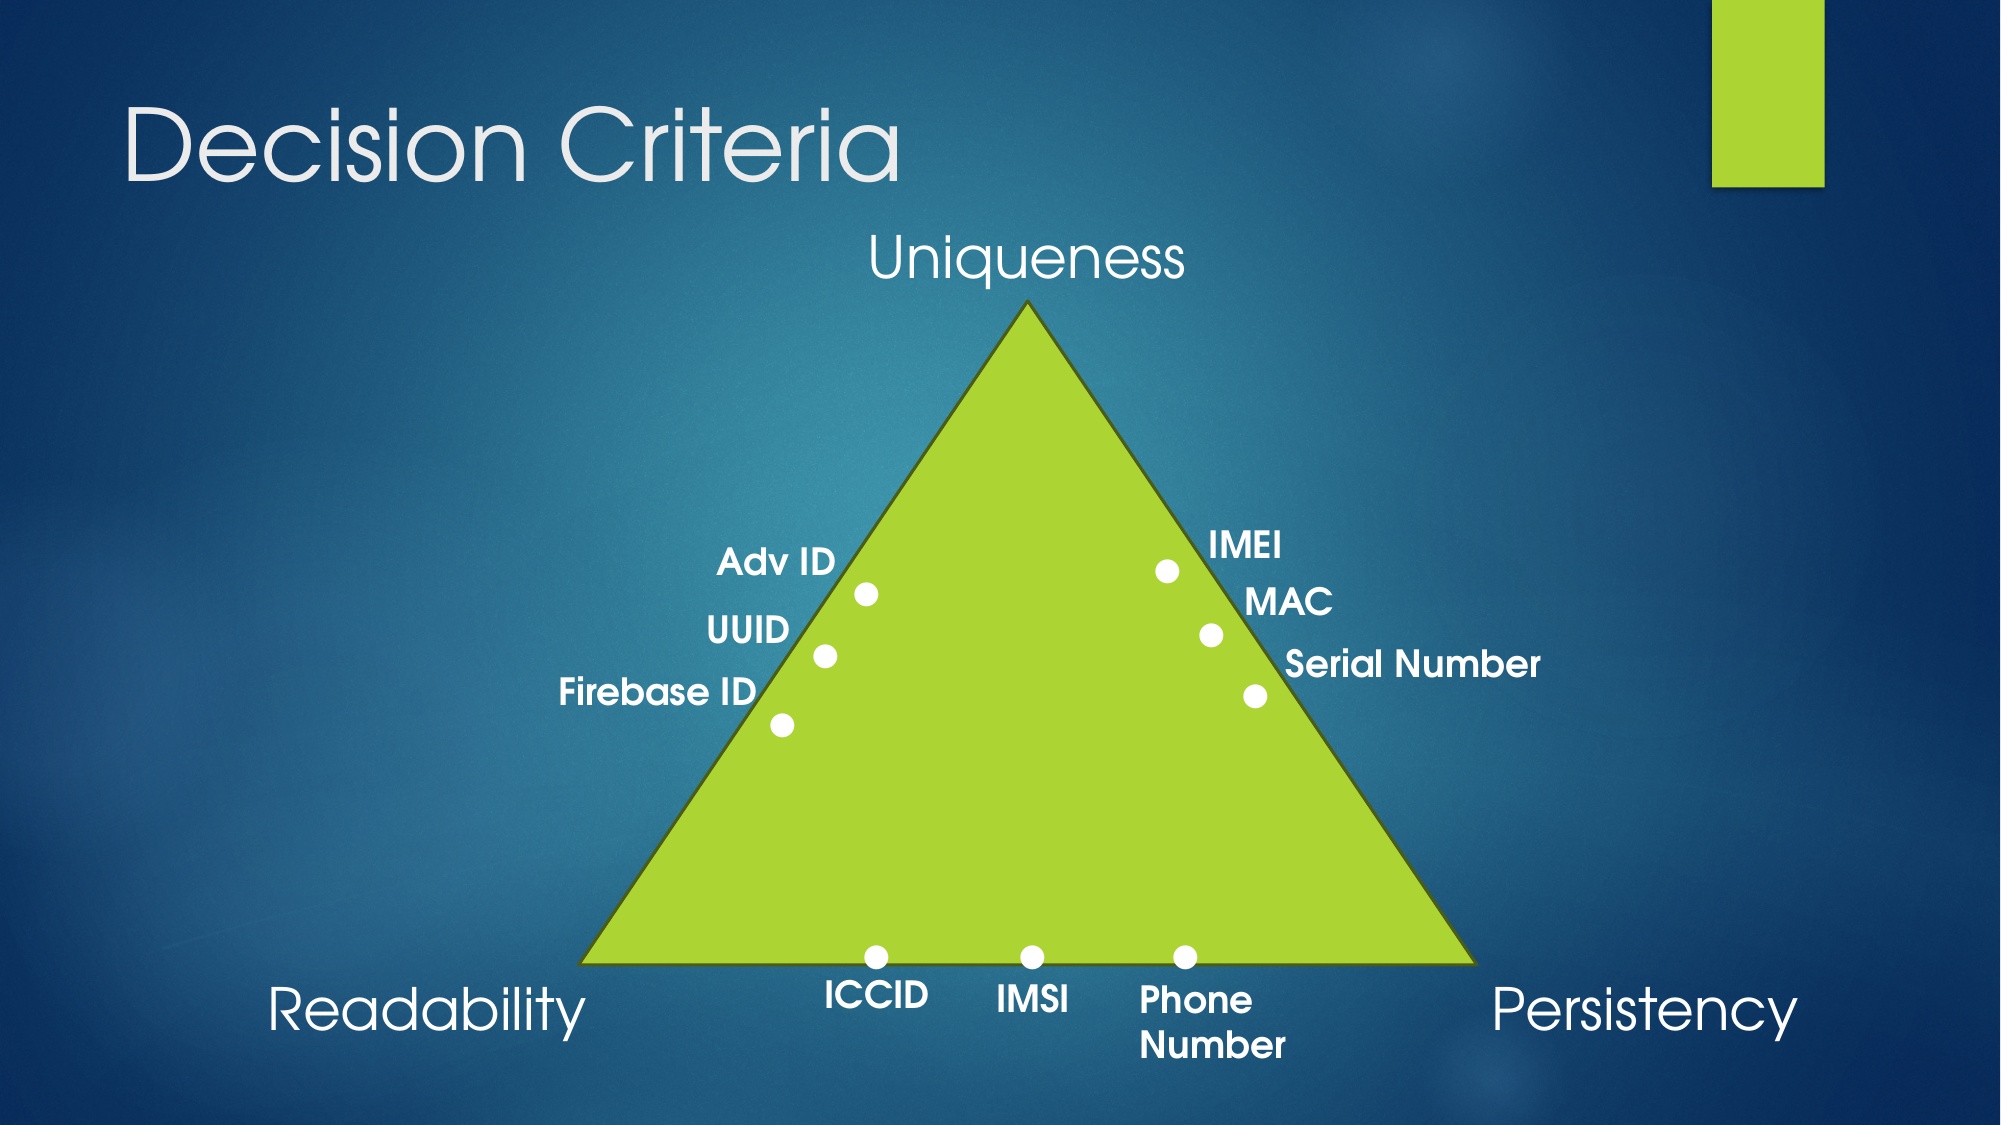

# Decision Criteria
Uniqueness

IMEI
•
Adv ID
•
MAC
•
UUID
•
Serial Number
•
Firebase ID
•
•
•
•
ICCID
Readability
Persistency
IMSI
Phone
Number